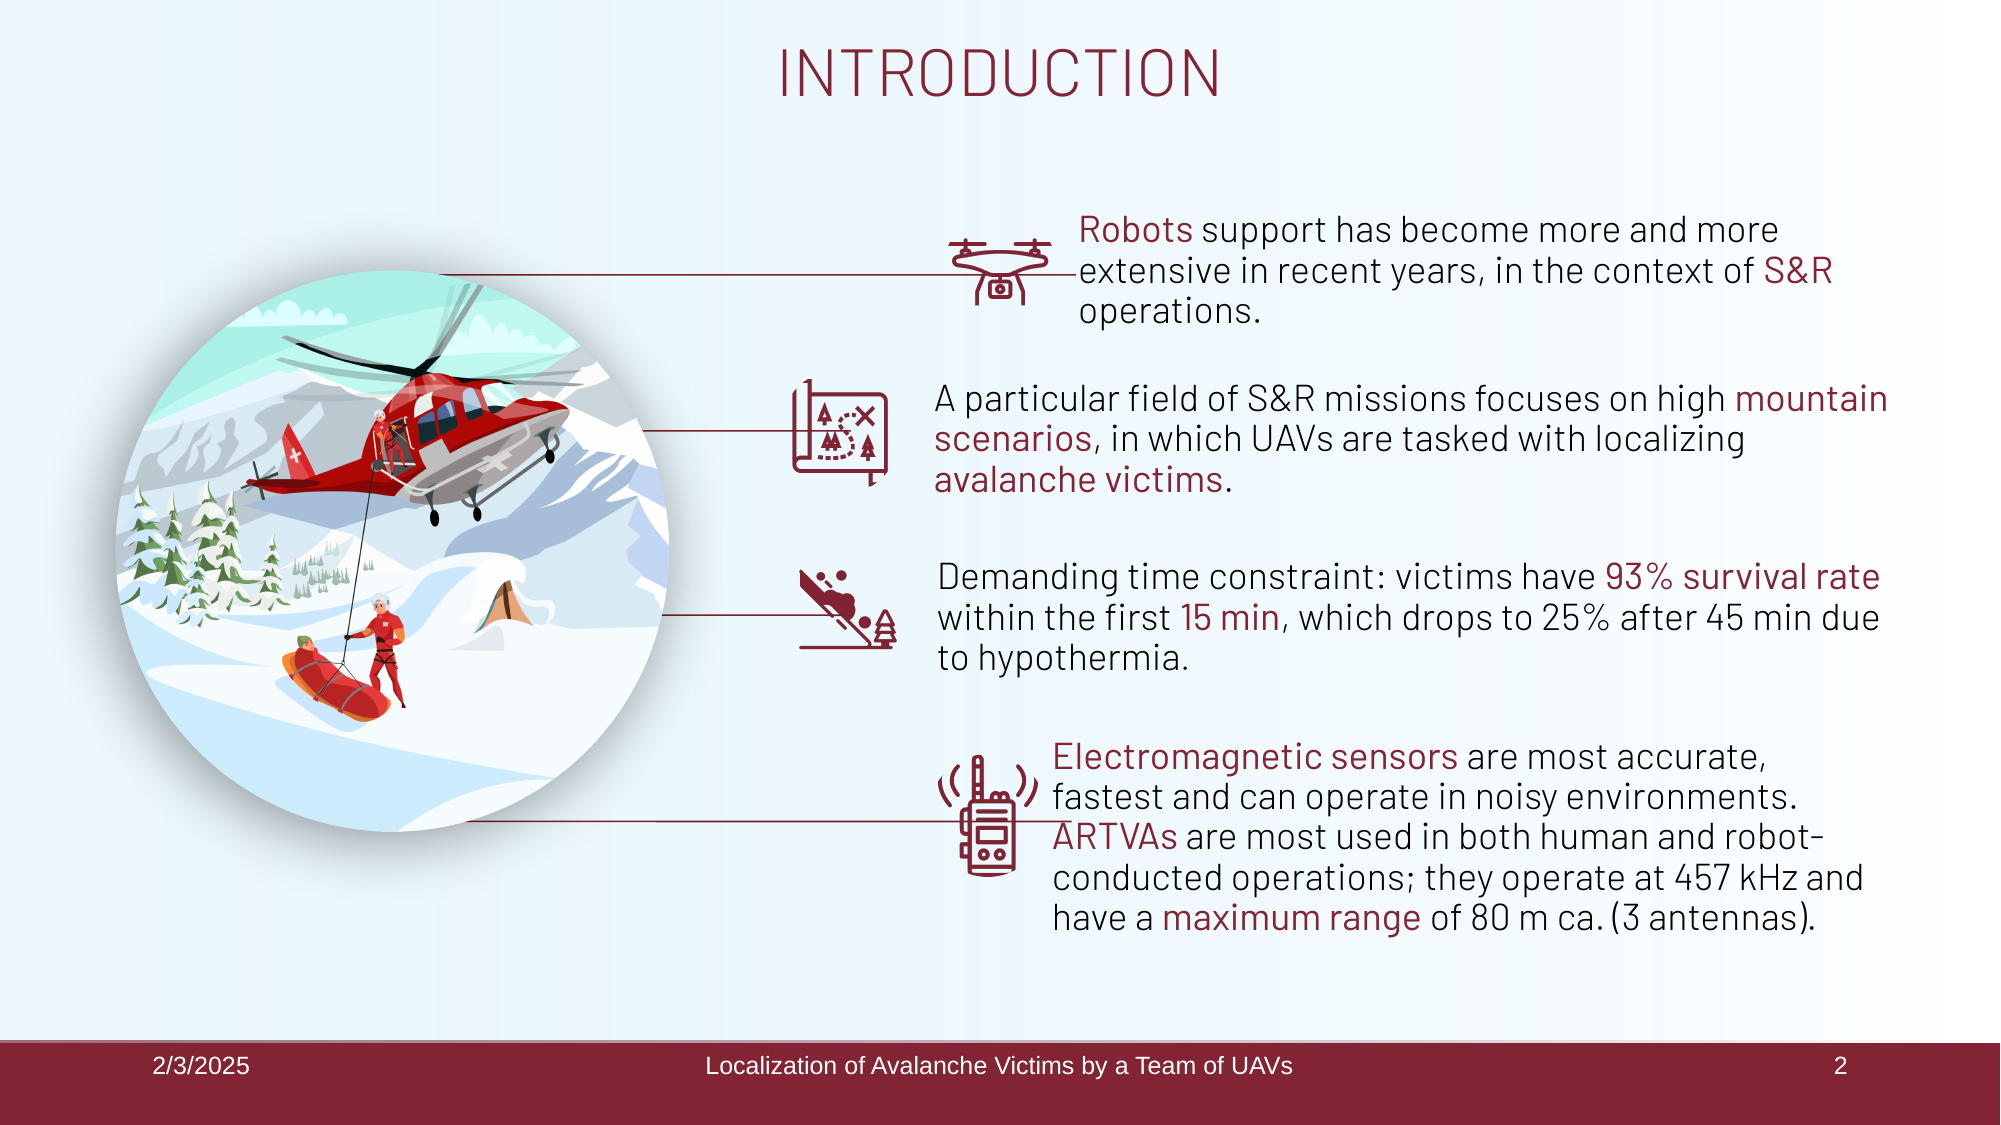

# INTRODUCTION

Robots support has become more and more extensive in recent years, in the context of S&R operations.
A particular field of S&R missions focuses on high mountain scenarios, in which UAVs are tasked with localizing avalanche victims.
Demanding time constraint: victims have 93% survival rate within the first 15 min, which drops to 25% after 45 min due to hypothermia.
Electromagnetic sensors are most accurate, fastest and can operate in noisy environments. ARTVAs are most used in both human and robot-conducted operations; they operate at 457 kHz and have a maximum range of 80 m ca. (3 antennas).
2/3/2025
Localization of Avalanche Victims by a Team of UAVs
2